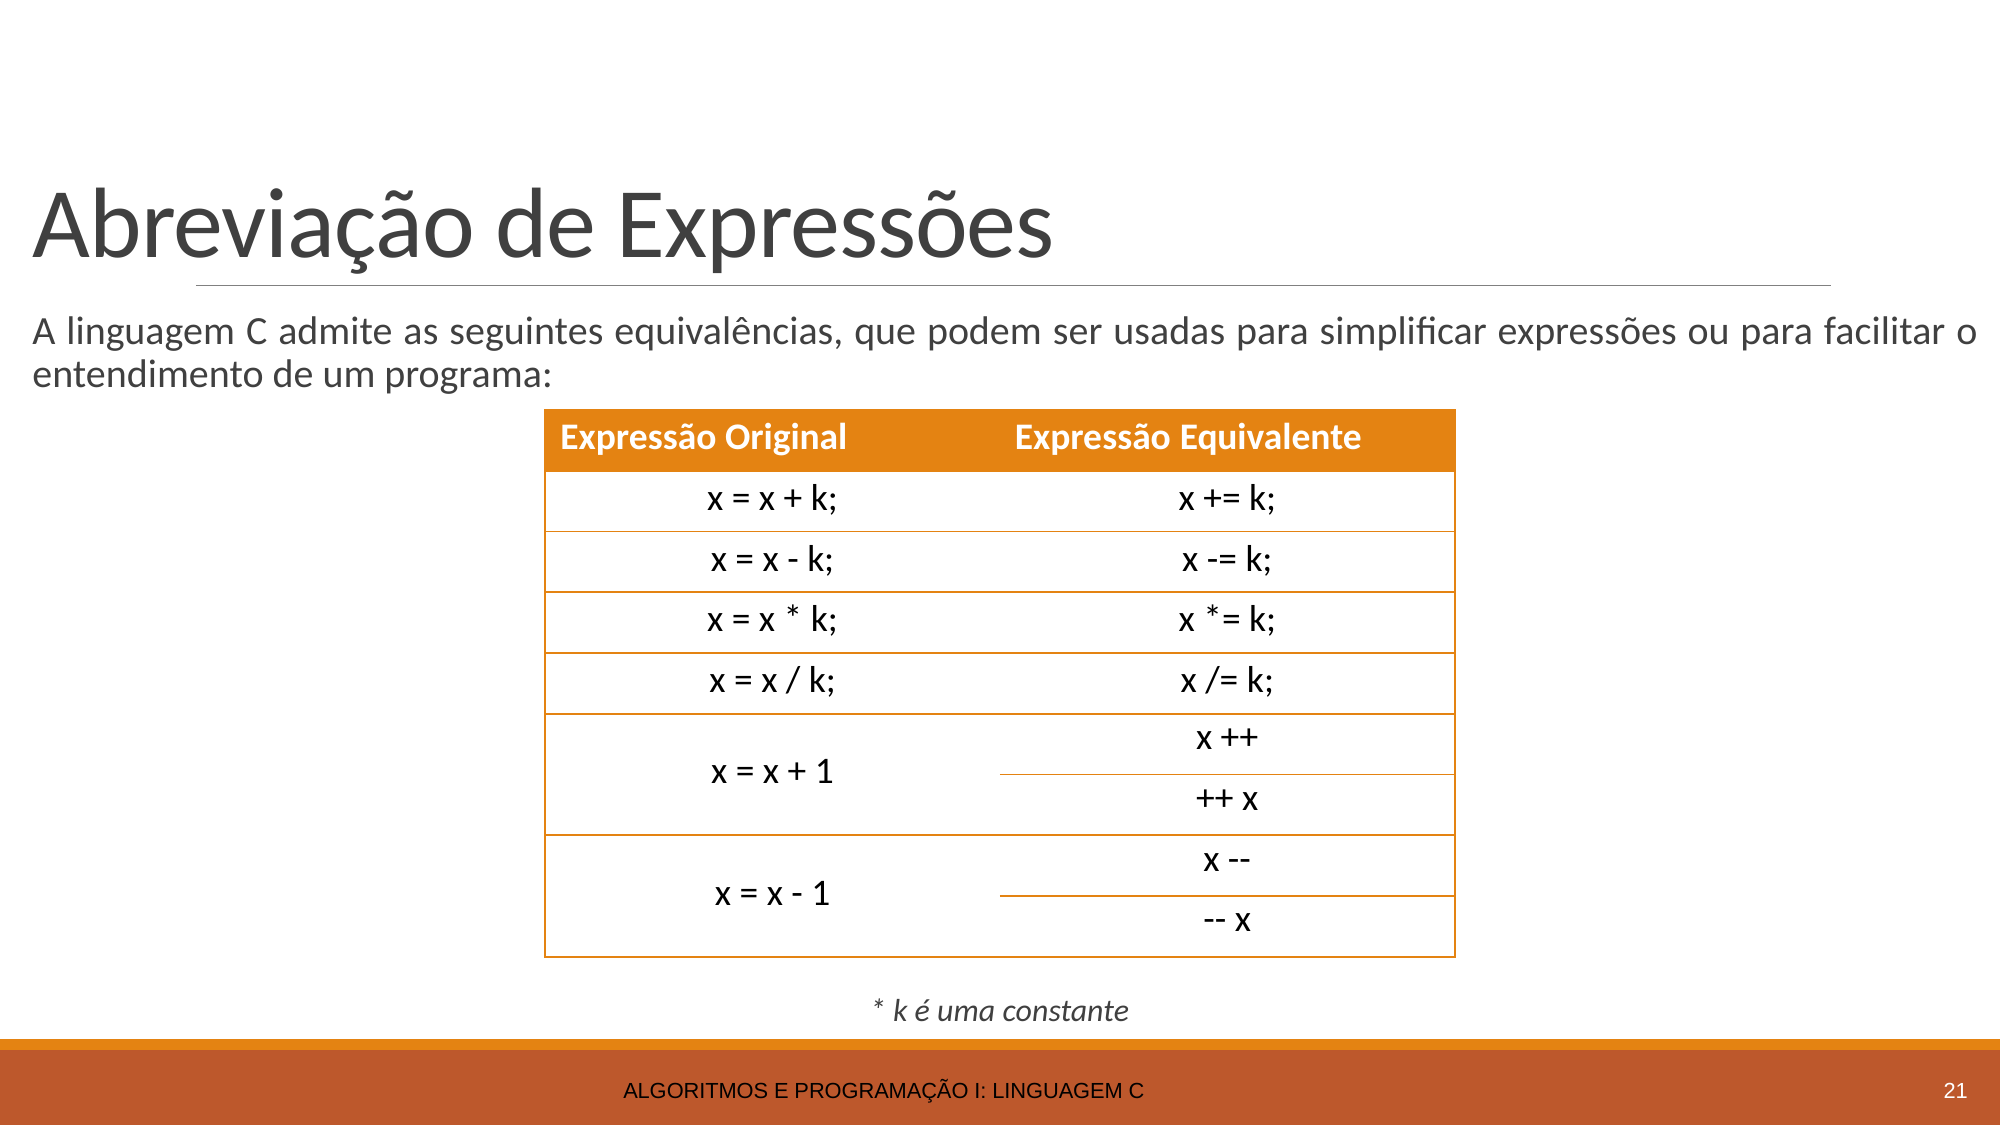

# Abreviação de Expressões
A linguagem C admite as seguintes equivalências, que podem ser usadas para simplificar expressões ou para facilitar o entendimento de um programa:

* k é uma constante
| Expressão Original | Expressão Equivalente |
| --- | --- |
| x = x + k; | x += k; |
| x = x - k; | x -= k; |
| x = x \* k; | x \*= k; |
| x = x / k; | x /= k; |
| x = x + 1 | x ++ |
|  | ++ x |
| x = x - 1 | x -- |
|  | -- x |
Algoritmos e Programação I: Linguagem C
21